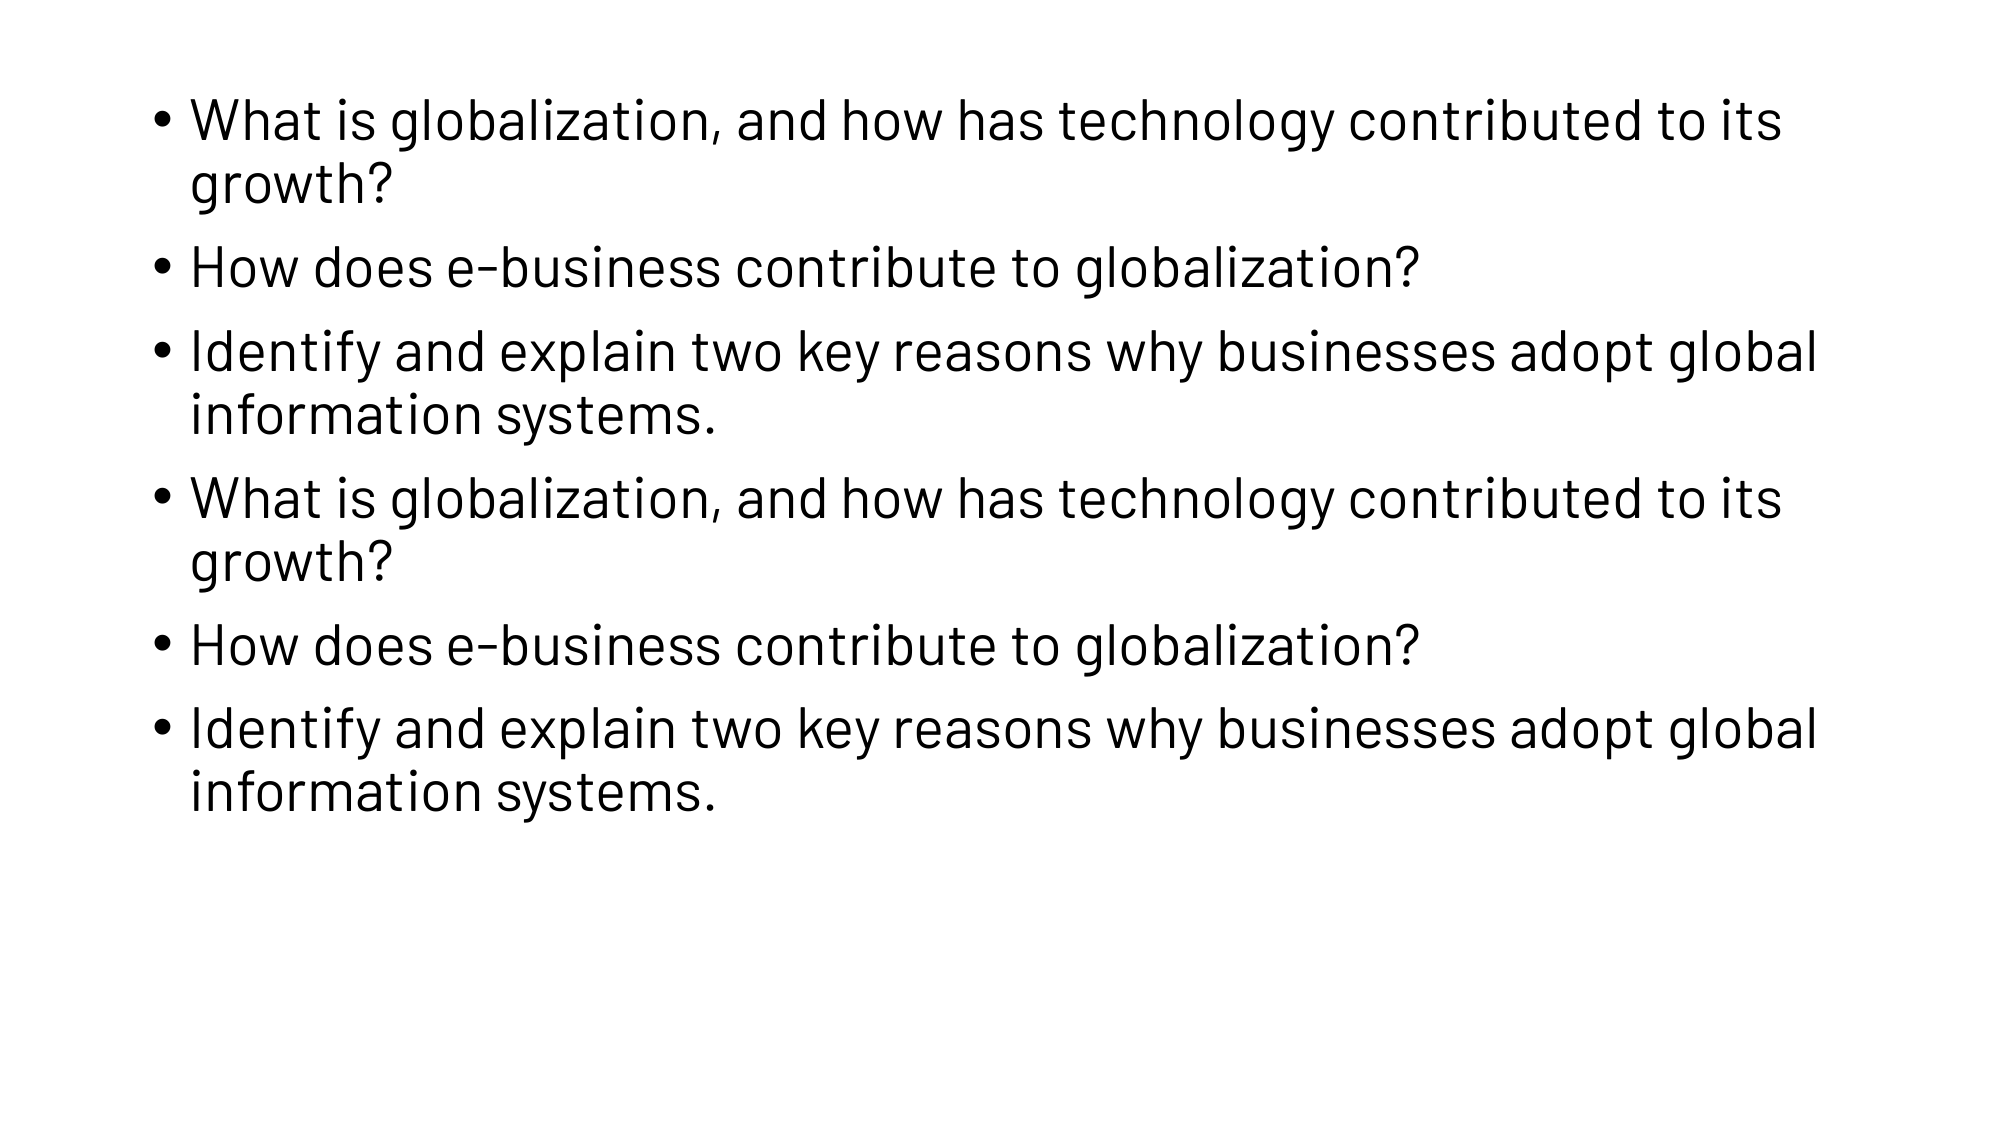

What is globalization, and how has technology contributed to its growth?
How does e-business contribute to globalization?
Identify and explain two key reasons why businesses adopt global information systems.
What is globalization, and how has technology contributed to its growth?
How does e-business contribute to globalization?
Identify and explain two key reasons why businesses adopt global information systems.